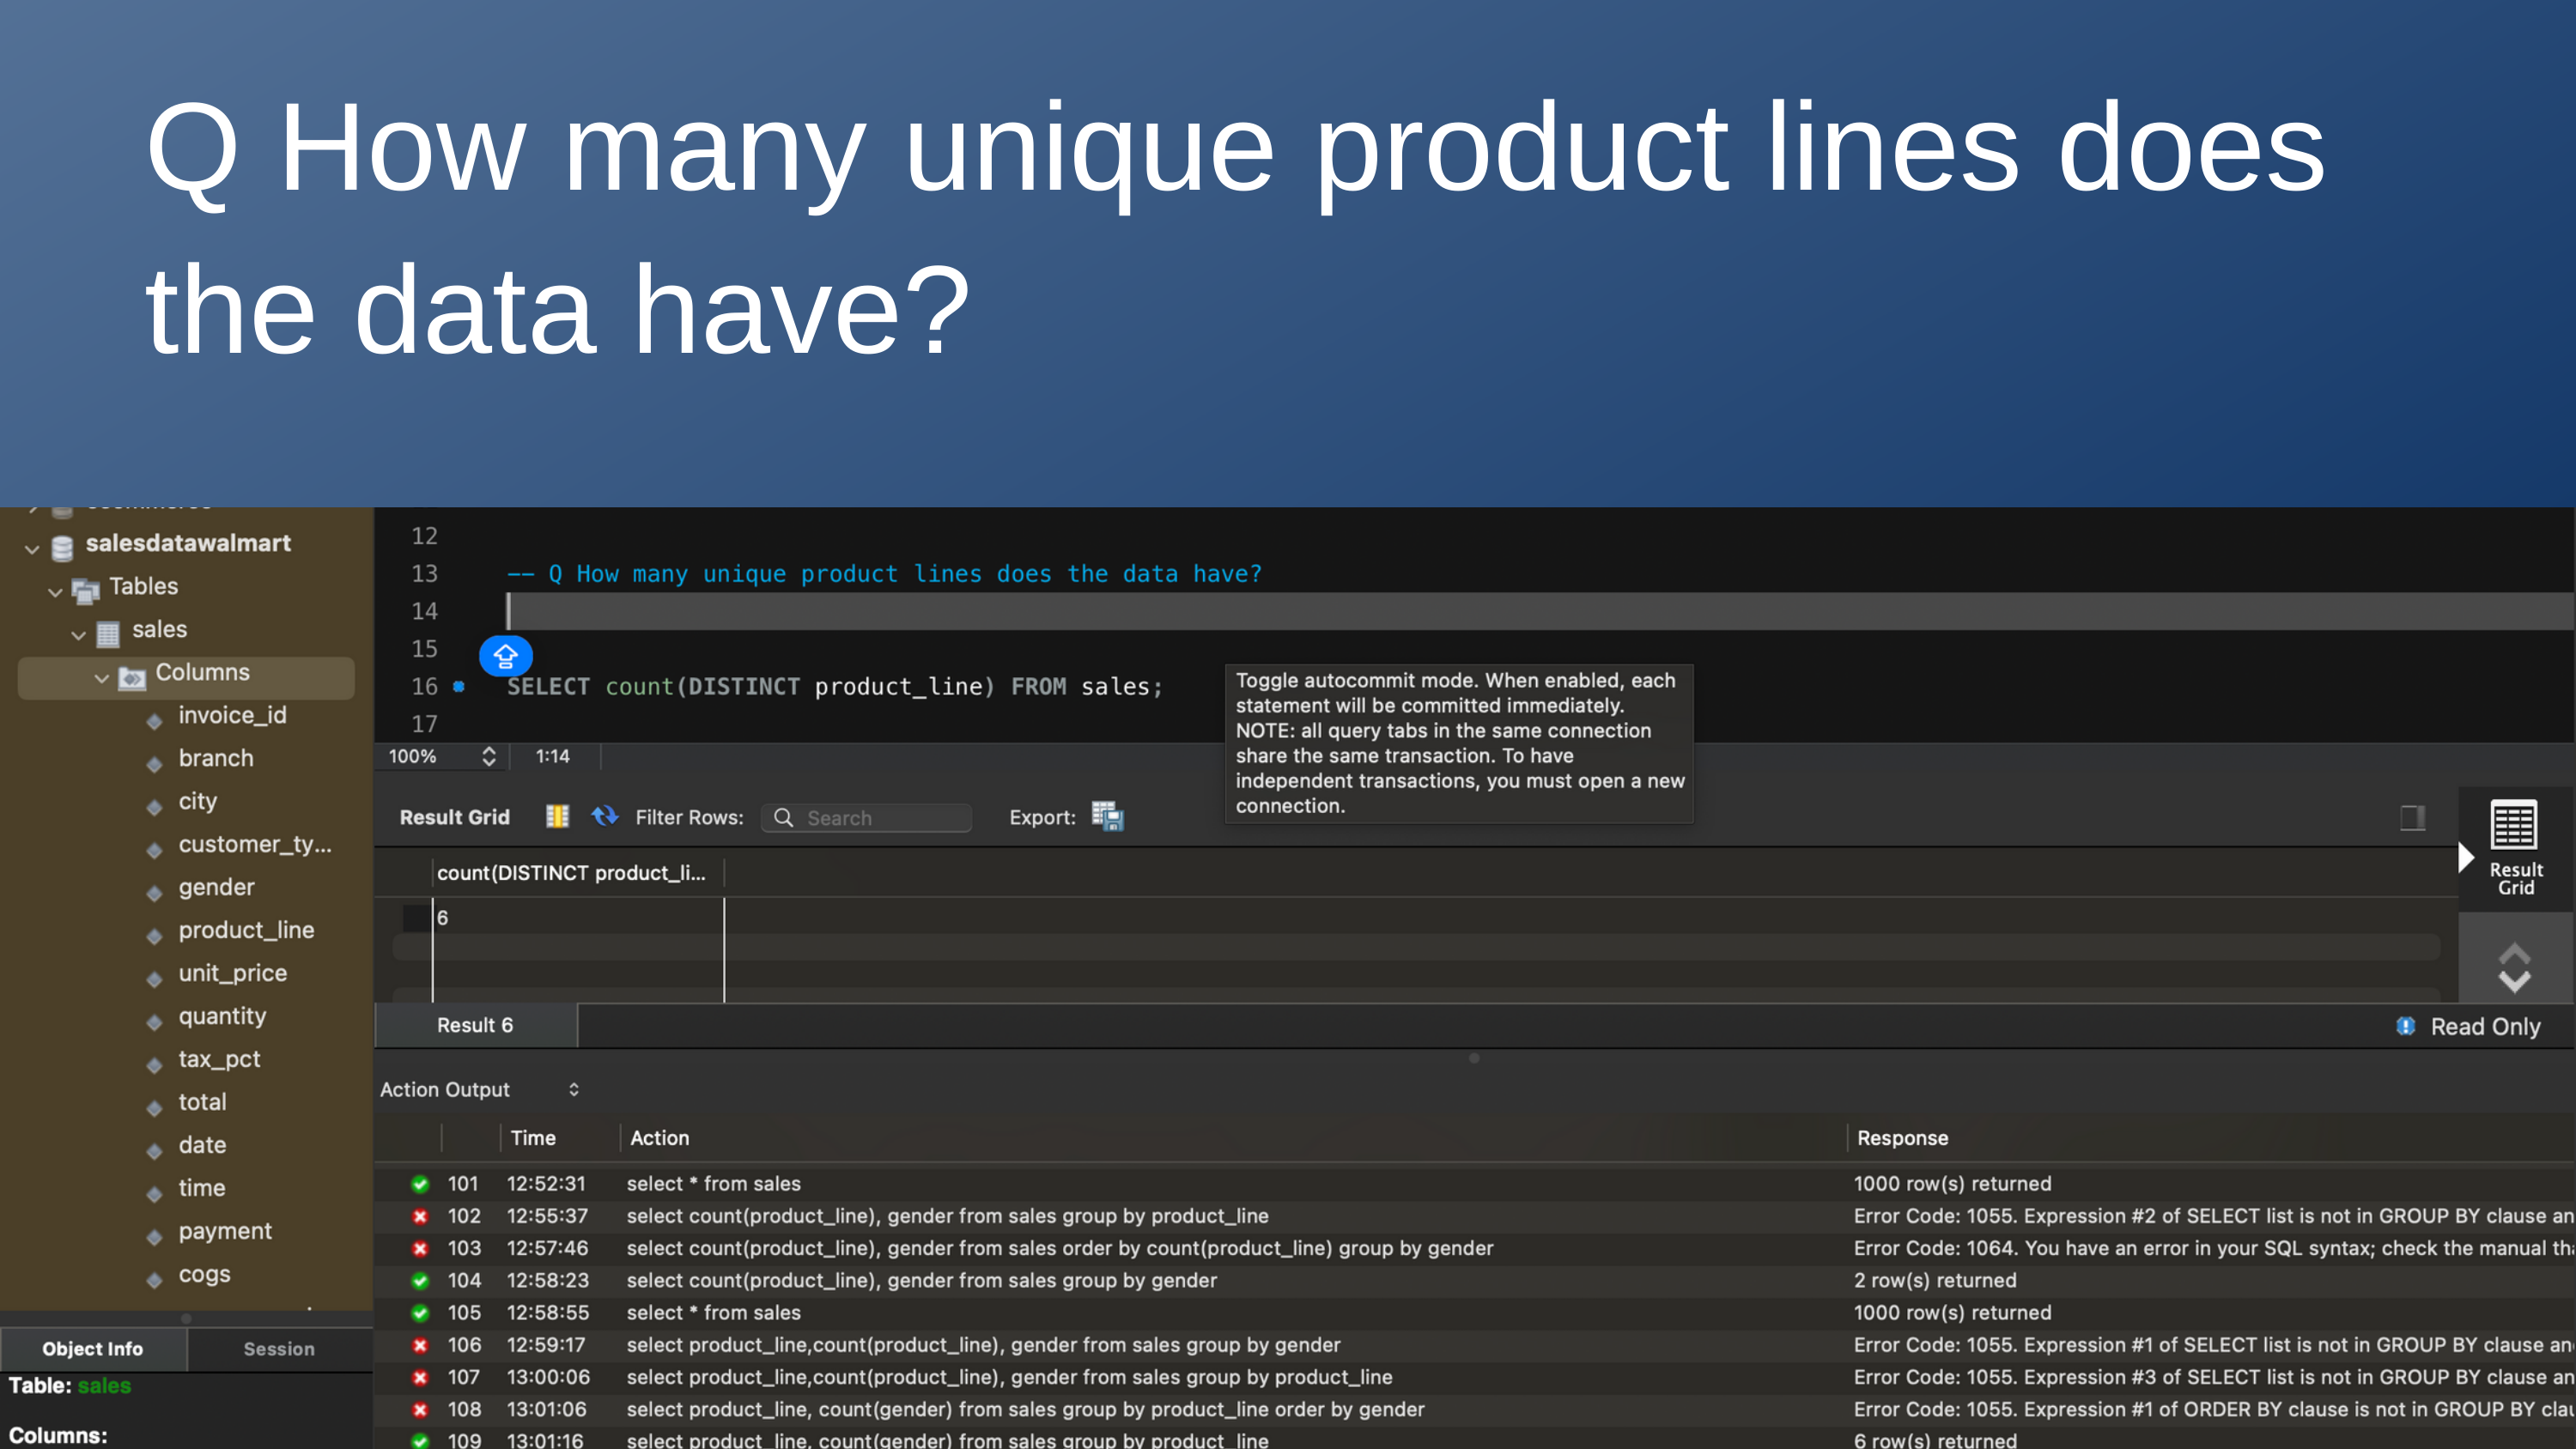

Q How many unique product lines does the data have?